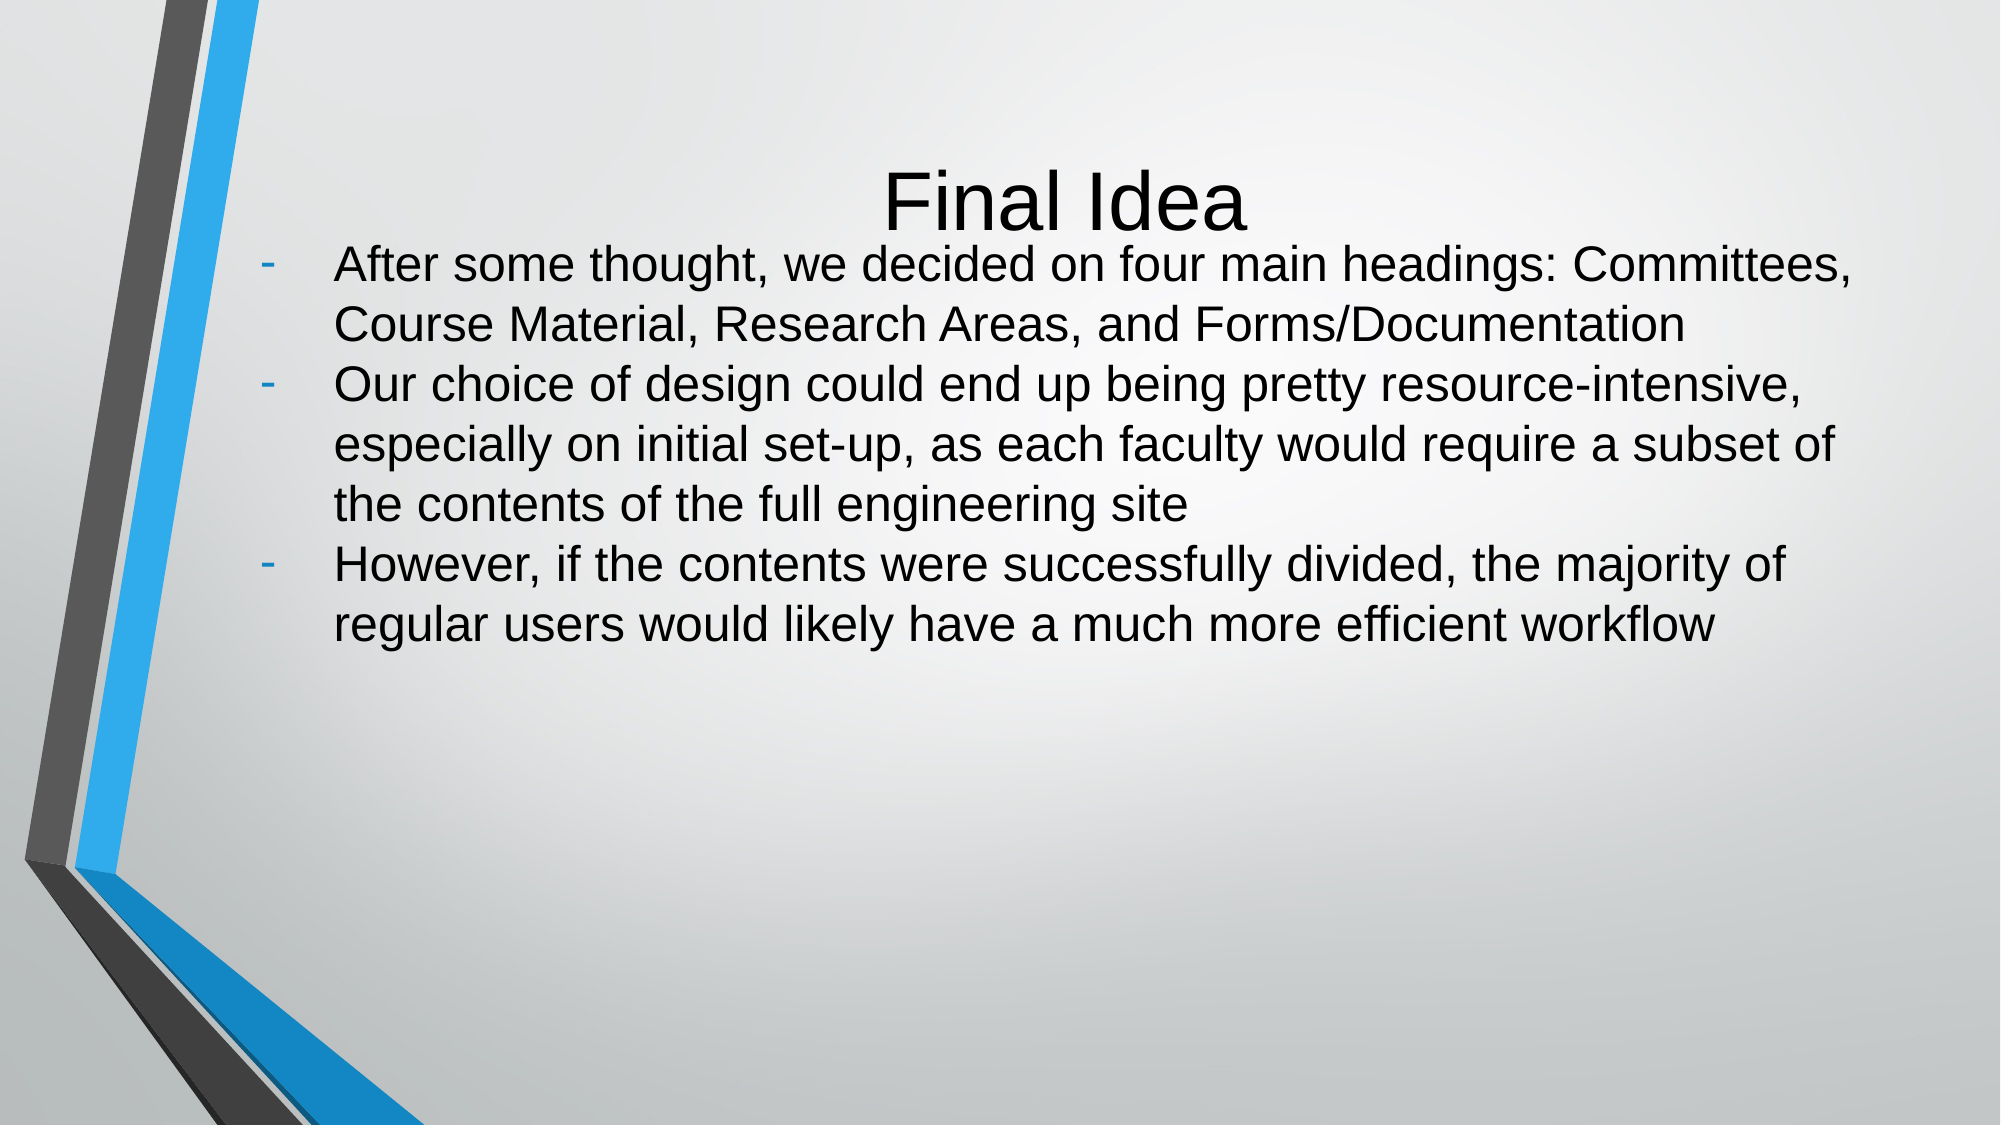

# Final Idea
After some thought, we decided on four main headings: Committees, Course Material, Research Areas, and Forms/Documentation
Our choice of design could end up being pretty resource-intensive, especially on initial set-up, as each faculty would require a subset of the contents of the full engineering site
However, if the contents were successfully divided, the majority of regular users would likely have a much more efficient workflow